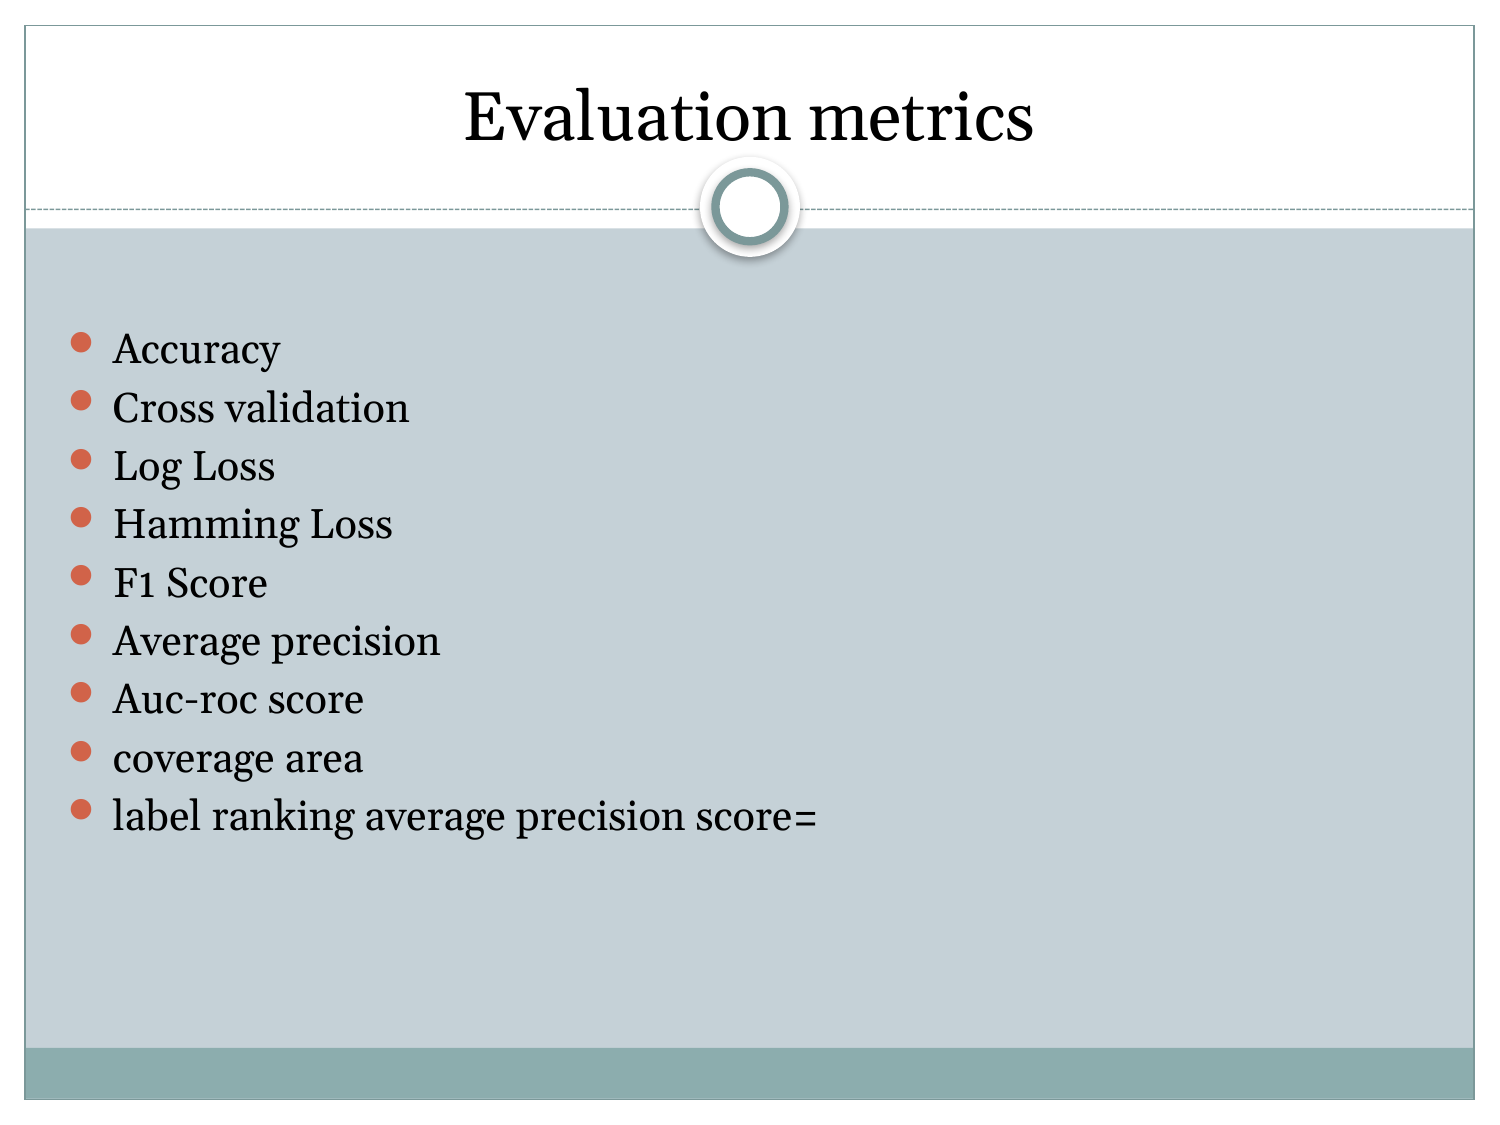

# Evaluation metrics
Accuracy
Cross validation
Log Loss
Hamming Loss
F1 Score
Average precision
Auc-roc score
coverage area
label ranking average precision score=